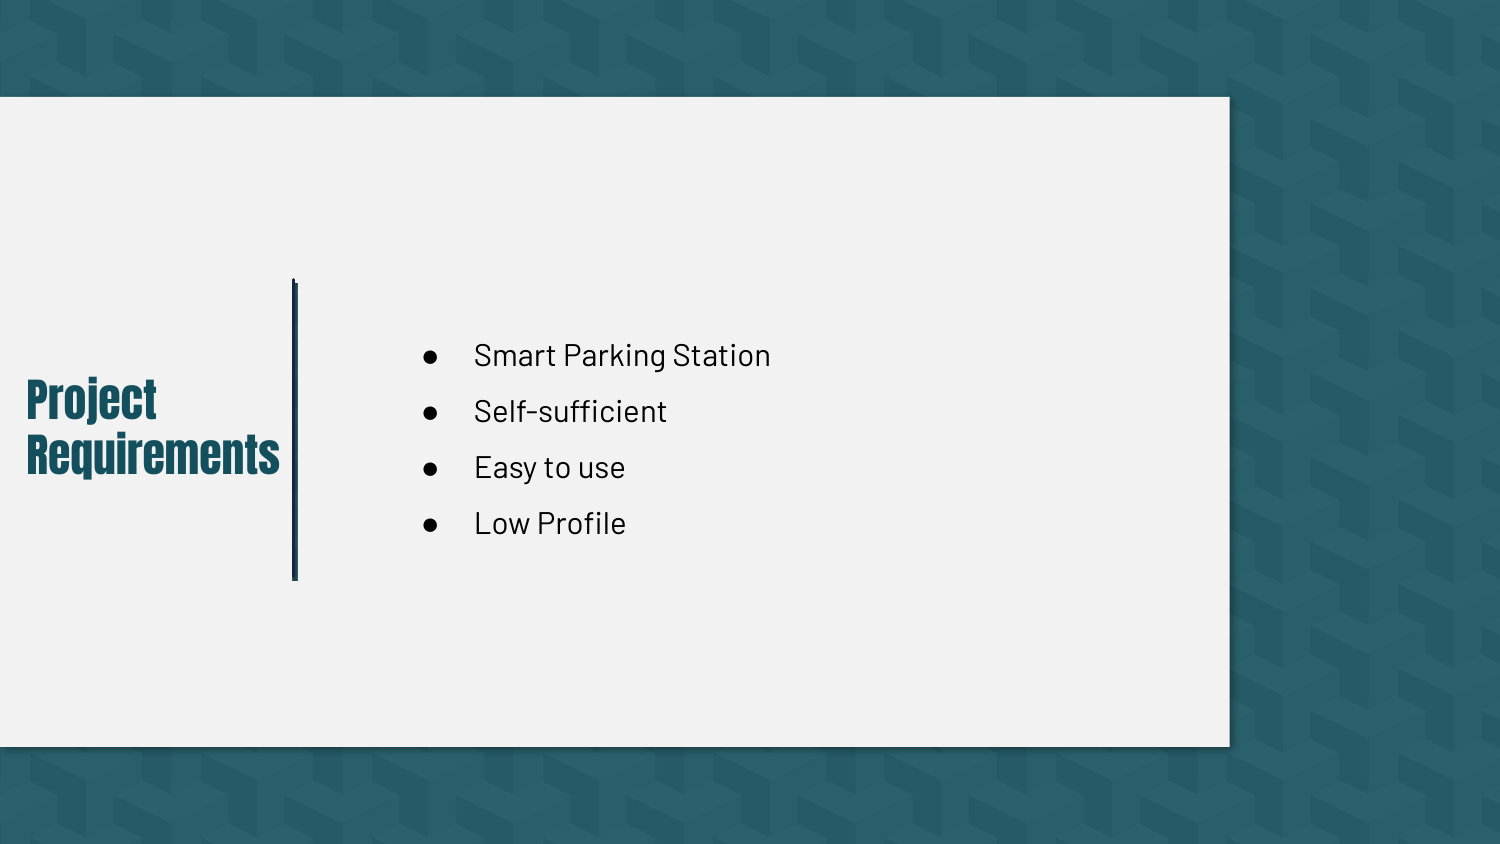

Smart Parking Station
Self-sufficient
Easy to use
Low Profile
# Project Requirements